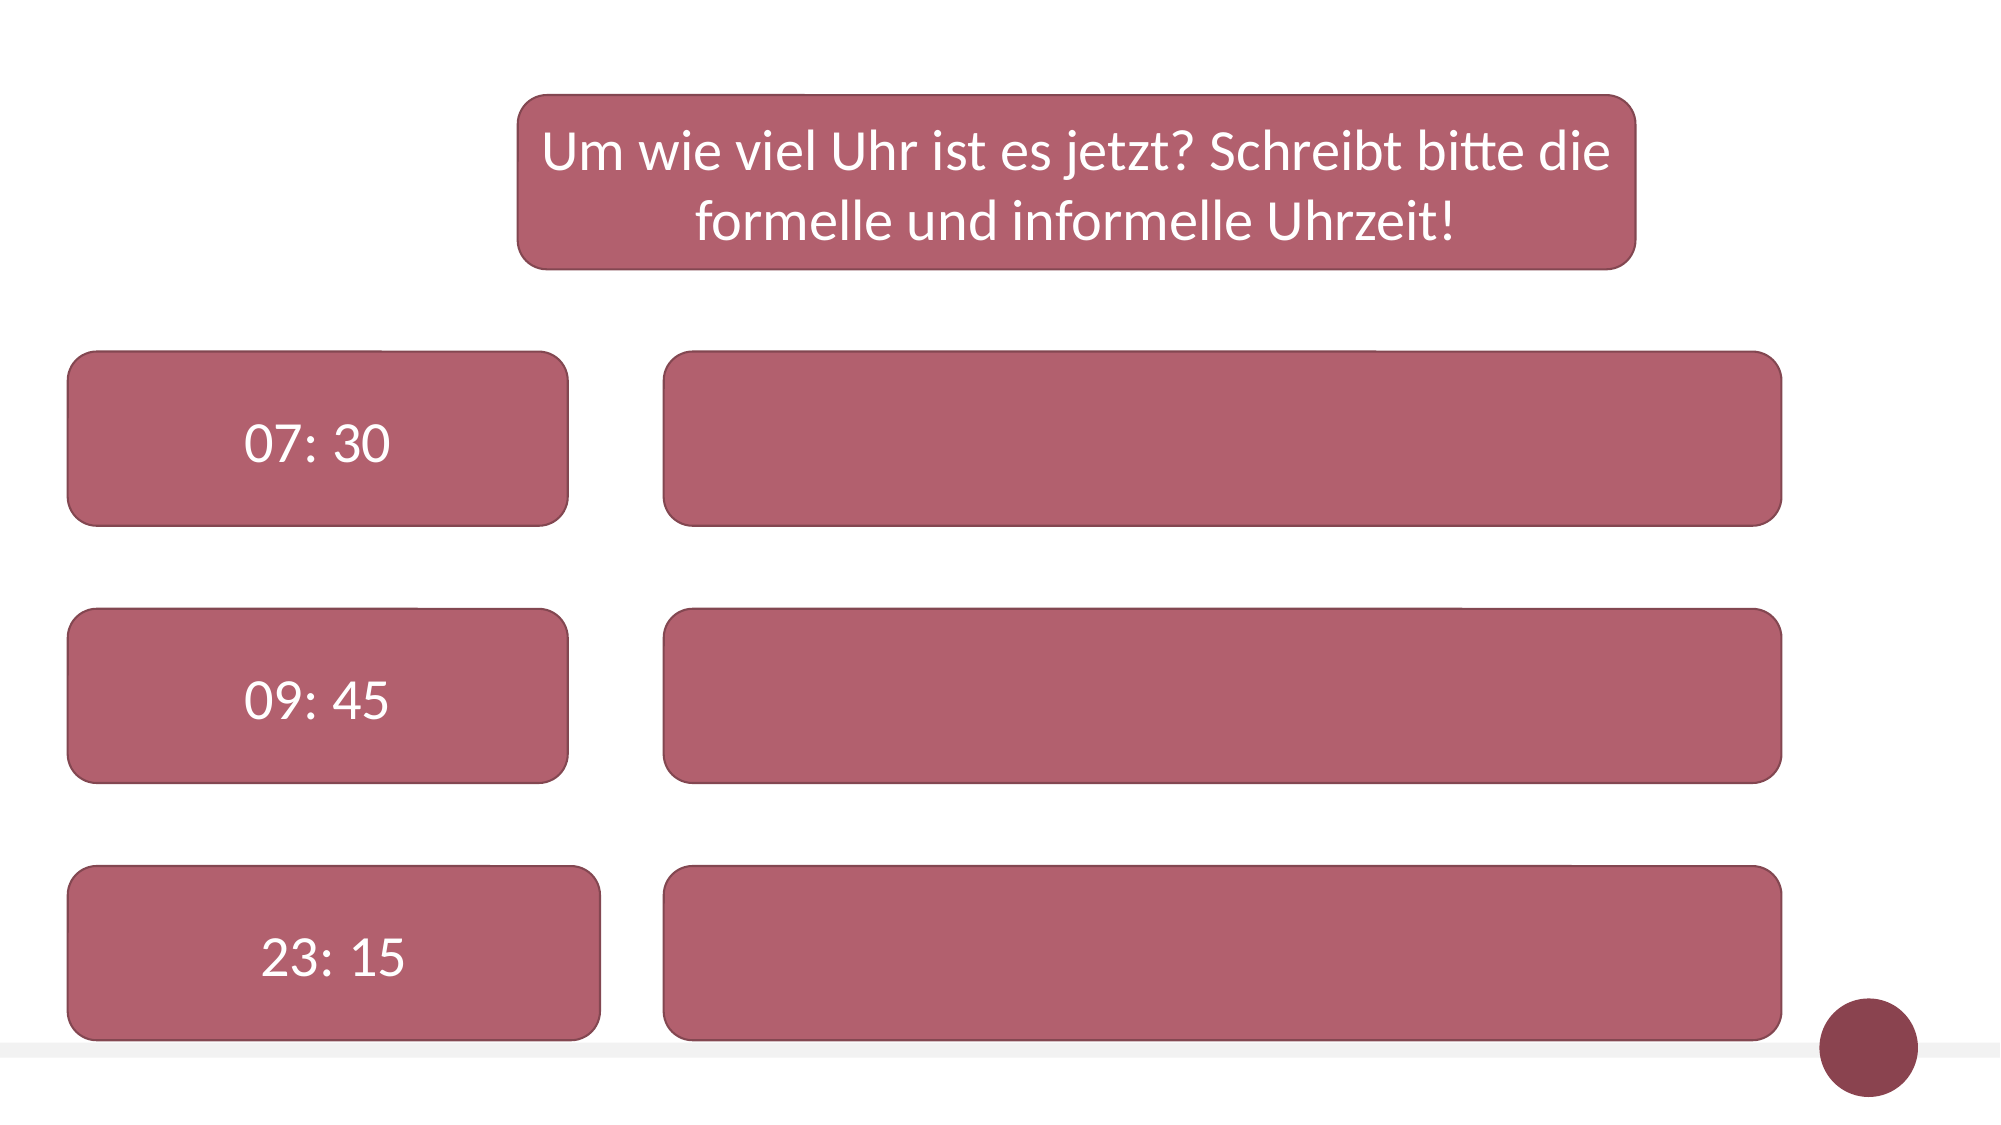

Um wie viel Uhr ist es jetzt? Schreibt bitte die formelle und informelle Uhrzeit!
07: 30

09: 45

23: 15